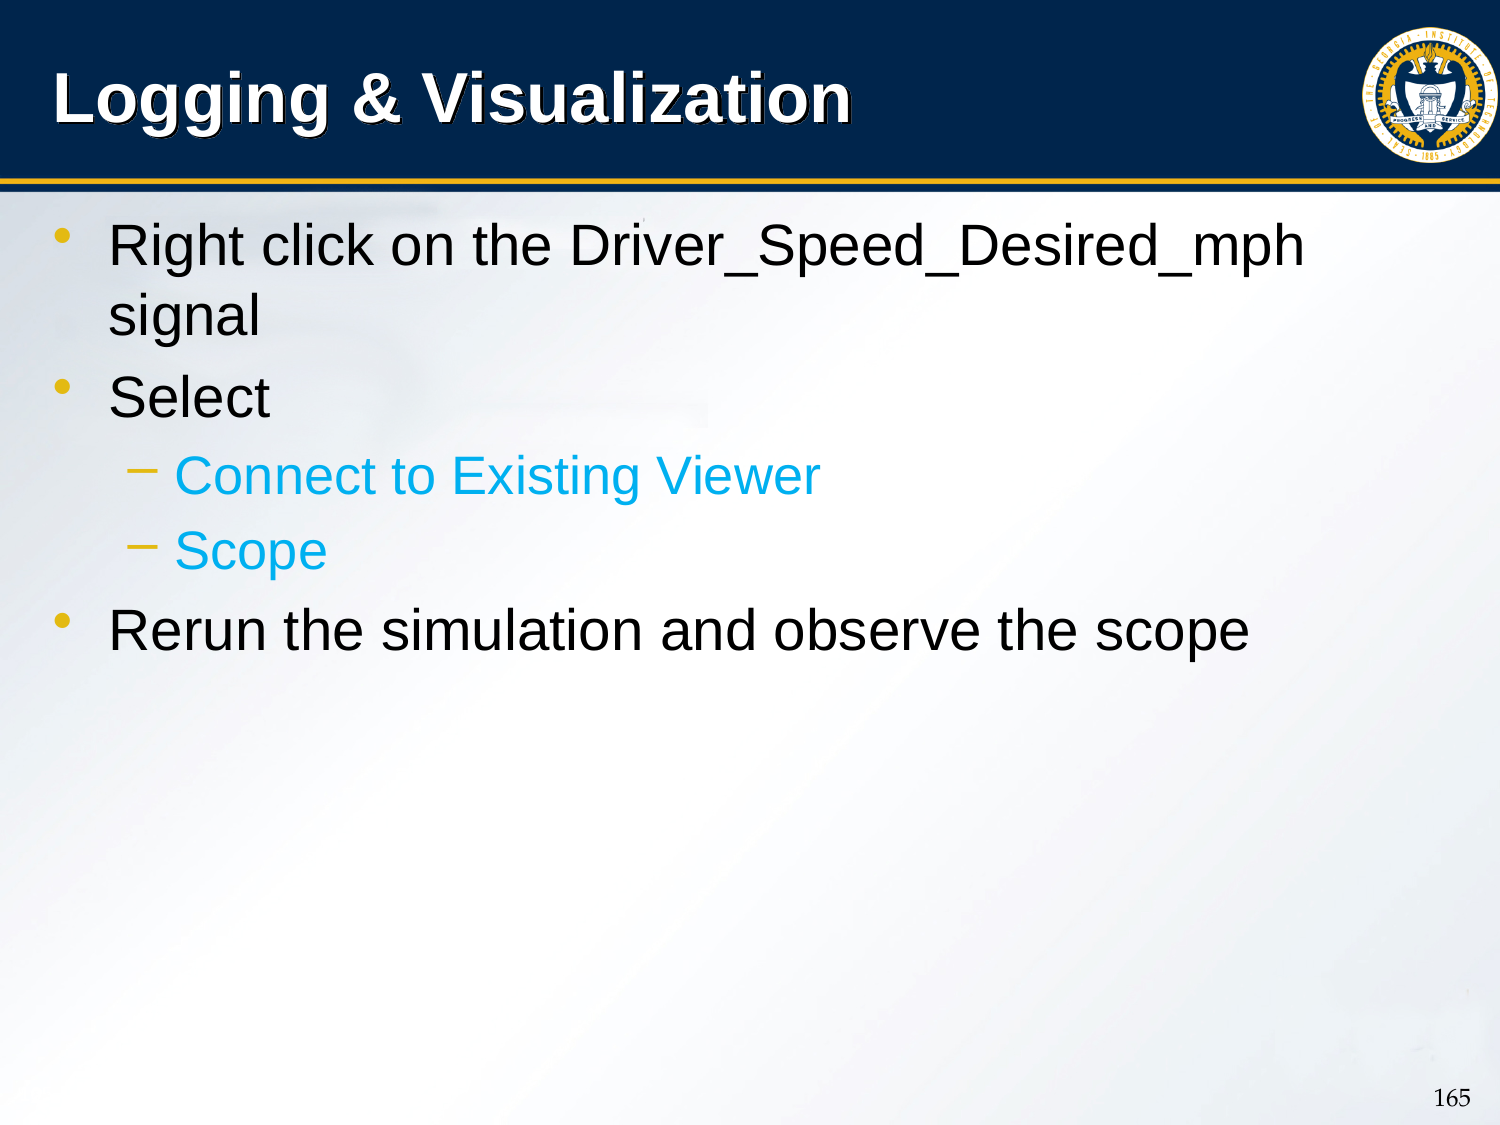

# Logging & Visualization

Right click on the Driver_Speed_Desired_mph signal
Select
Connect to Existing Viewer
Scope
Rerun the simulation and observe the scope